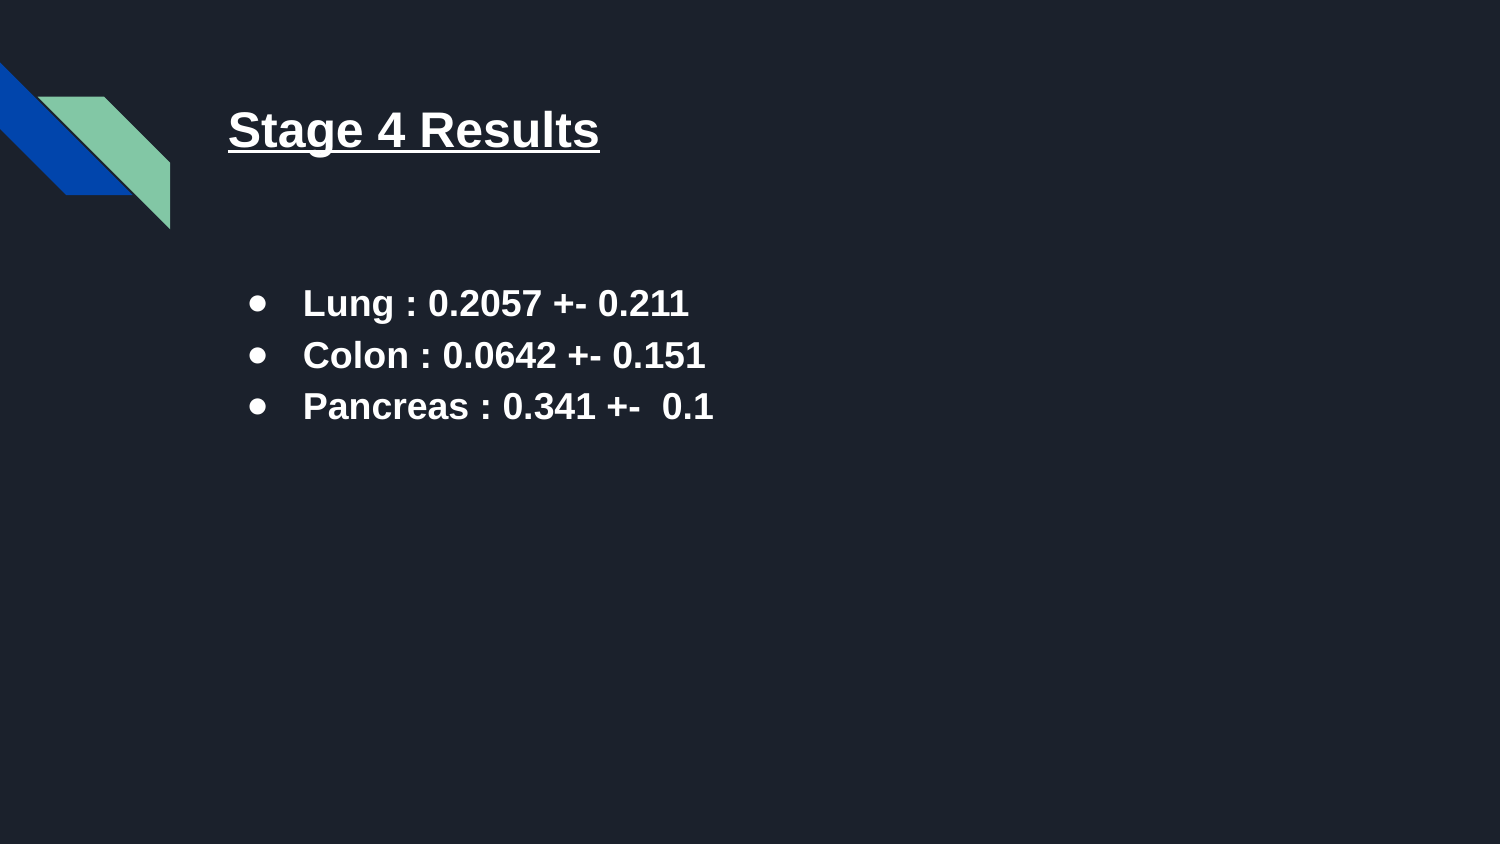

# Stage 4 Results

Lung : 0.2057 +- 0.211
Colon : 0.0642 +- 0.151
Pancreas : 0.341 +-  0.1